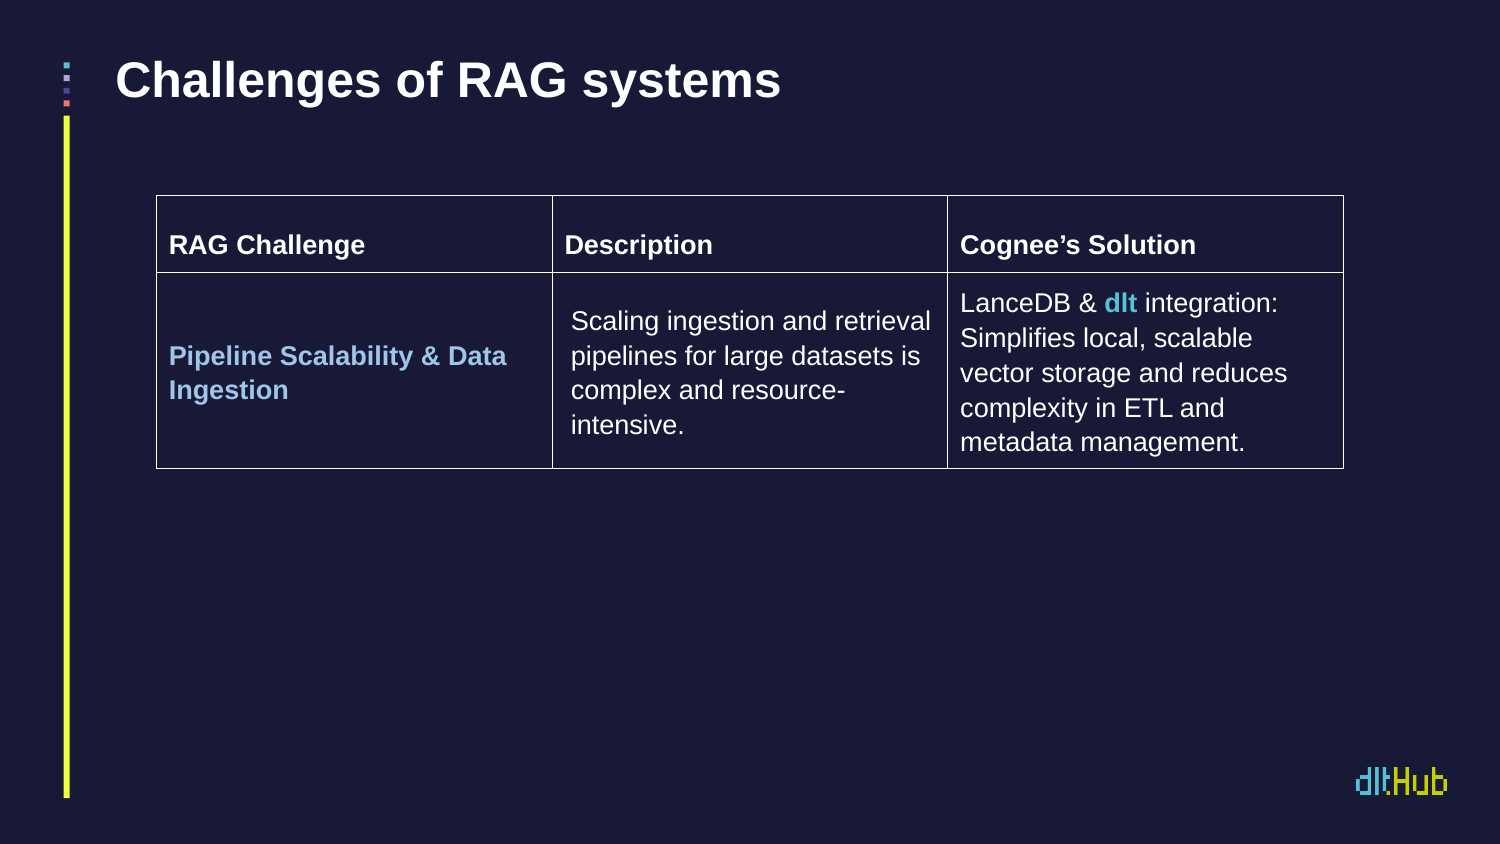

# Challenges of RAG systems
| RAG Challenge | Description | Cognee’s Solution |
| --- | --- | --- |
| Pipeline Scalability & Data Ingestion | Scaling ingestion and retrieval pipelines for large datasets is complex and resource-intensive. | LanceDB & dlt integration: Simplifies local, scalable vector storage and reduces complexity in ETL and metadata management. |